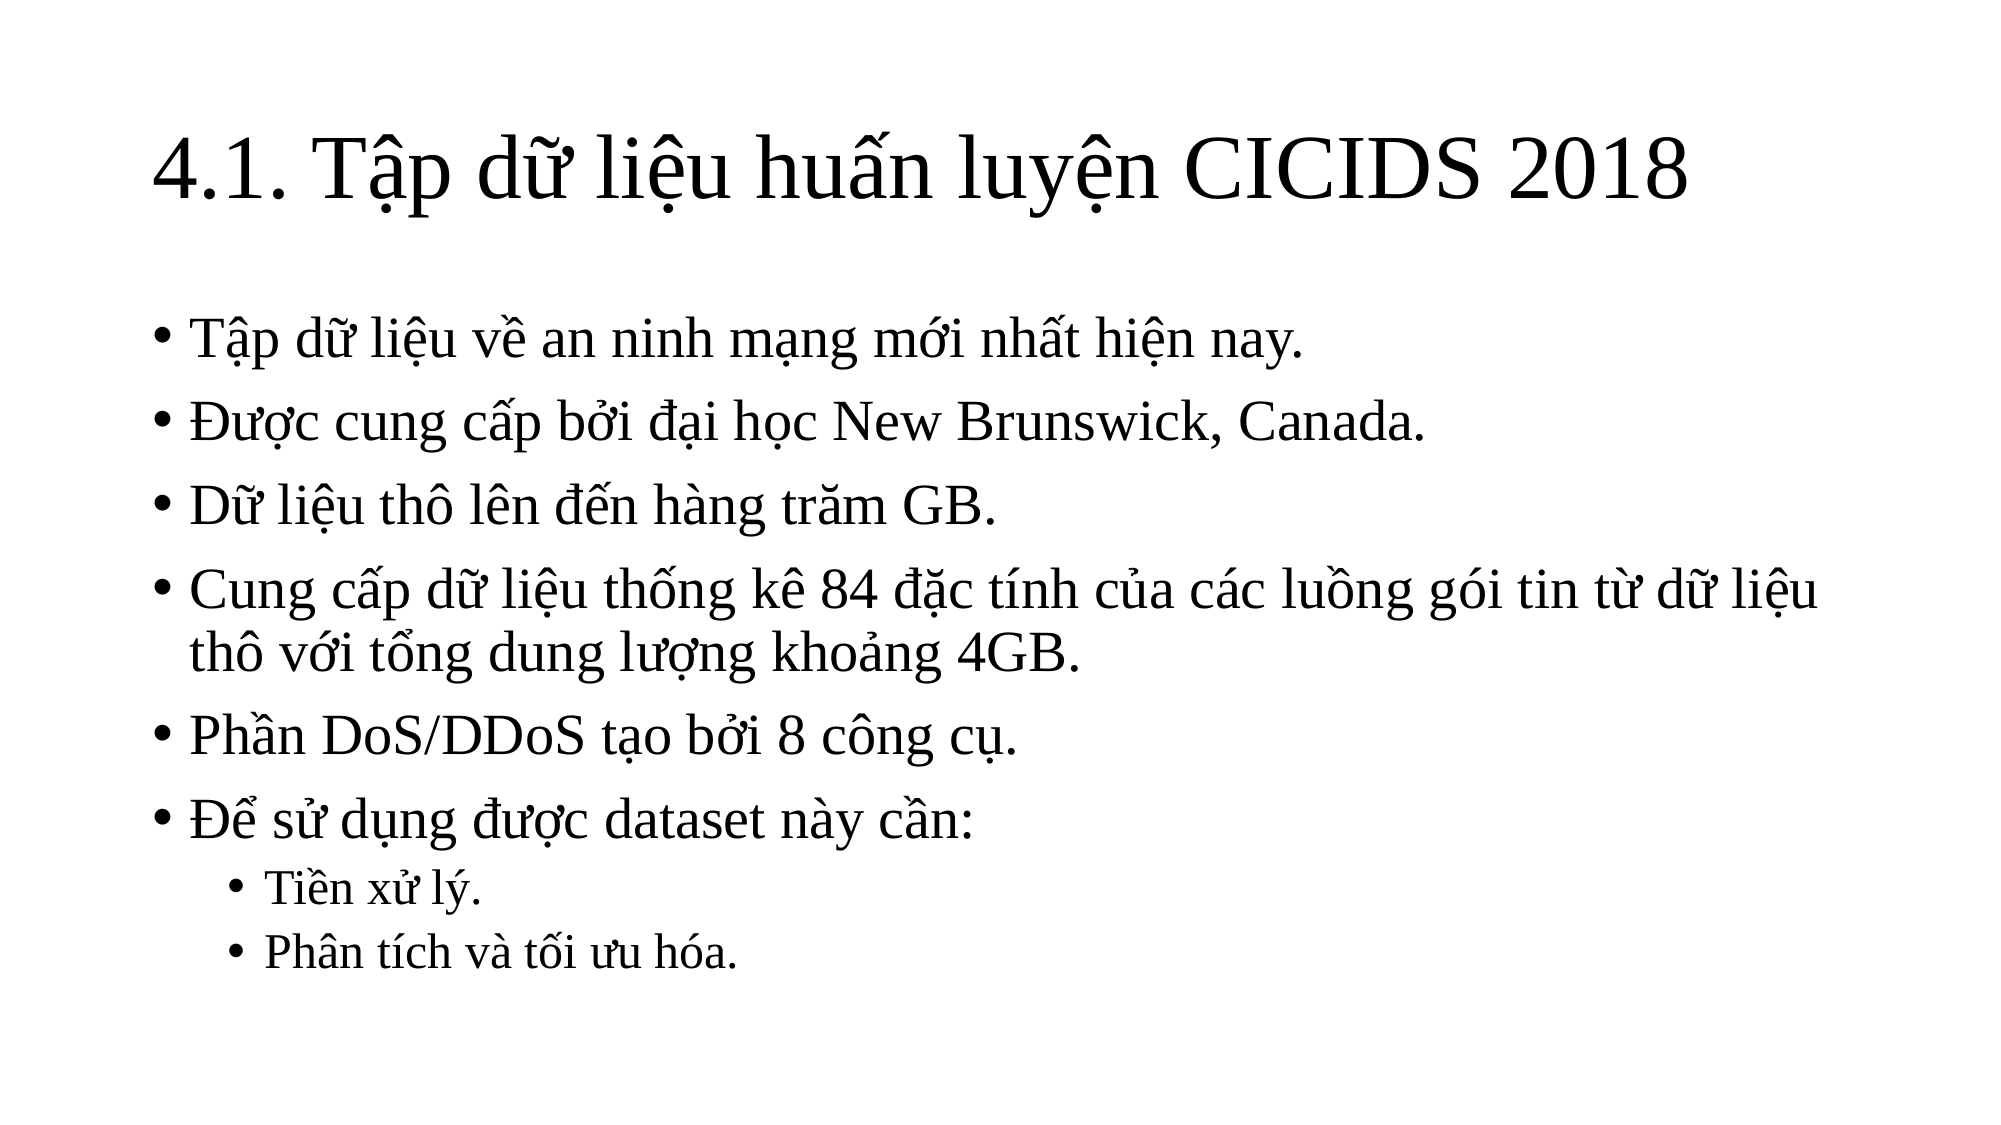

# 4.1. Tập dữ liệu huấn luyện CICIDS 2018
Tập dữ liệu về an ninh mạng mới nhất hiện nay.
Được cung cấp bởi đại học New Brunswick, Canada.
Dữ liệu thô lên đến hàng trăm GB.
Cung cấp dữ liệu thống kê 84 đặc tính của các luồng gói tin từ dữ liệu thô với tổng dung lượng khoảng 4GB.
Phần DoS/DDoS tạo bởi 8 công cụ.
Để sử dụng được dataset này cần:
Tiền xử lý.
Phân tích và tối ưu hóa.